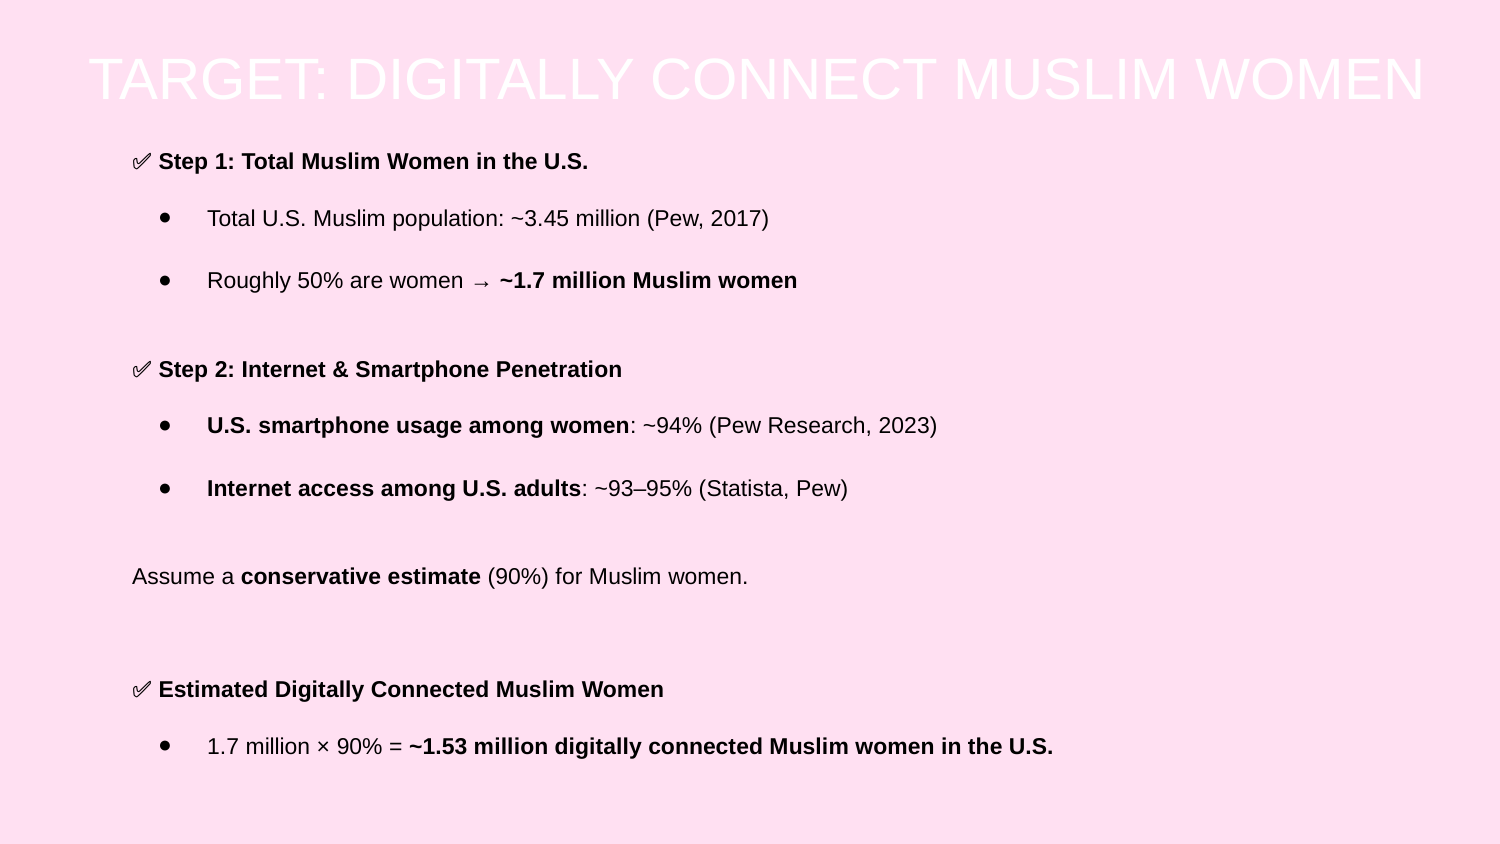

TARGET: DIGITALLY CONNECT MUSLIM WOMEN
# ✅ Step 1: Total Muslim Women in the U.S.
Total U.S. Muslim population: ~3.45 million (Pew, 2017)
Roughly 50% are women → ~1.7 million Muslim women
✅ Step 2: Internet & Smartphone Penetration
U.S. smartphone usage among women: ~94% (Pew Research, 2023)
Internet access among U.S. adults: ~93–95% (Statista, Pew)
Assume a conservative estimate (90%) for Muslim women.

✅ Estimated Digitally Connected Muslim Women
1.7 million × 90% = ~1.53 million digitally connected Muslim women in the U.S.